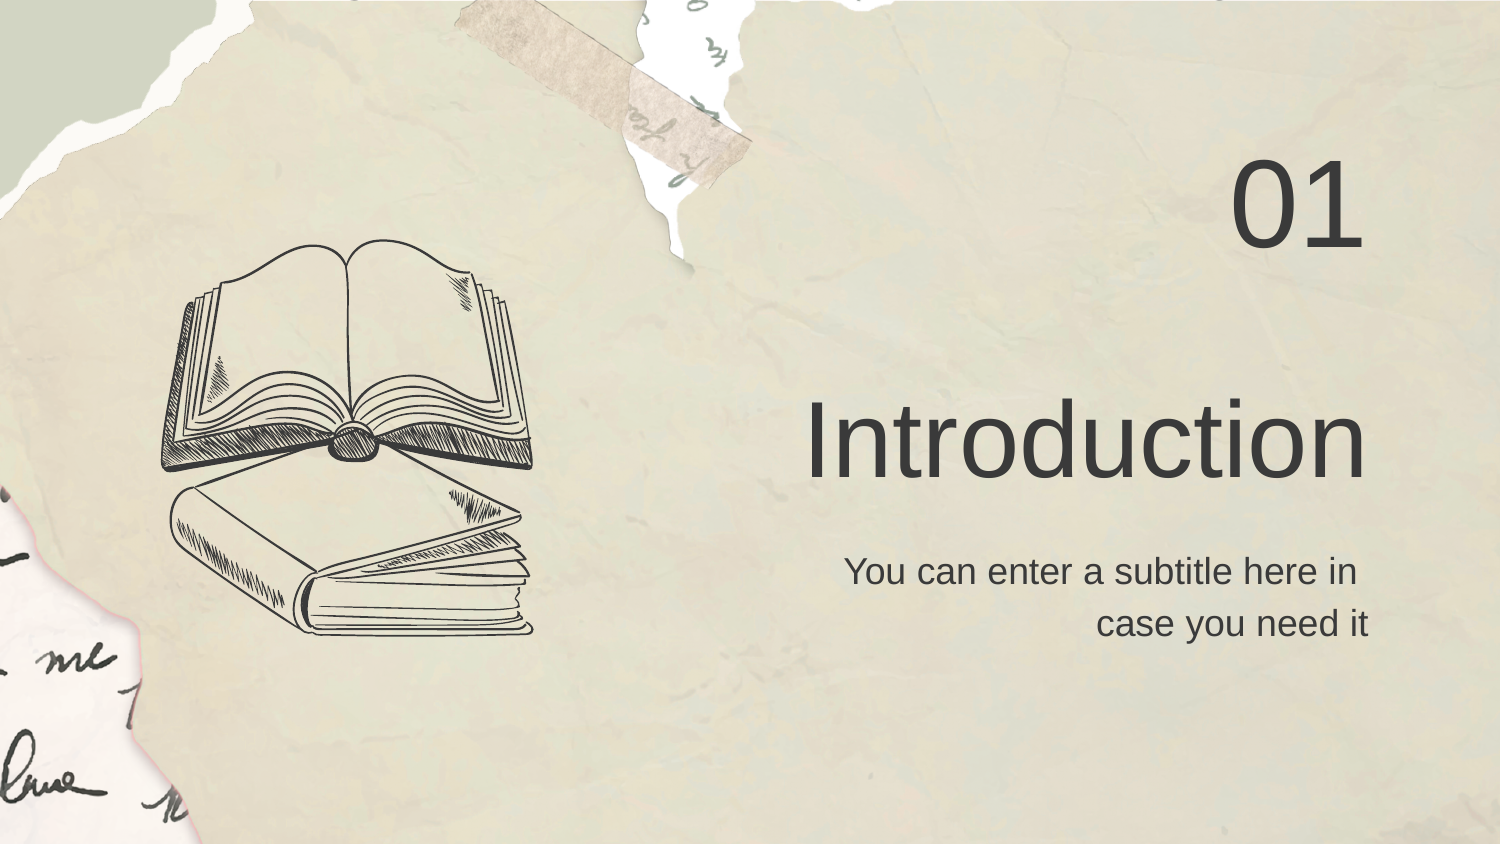

01

# Introduction

You can enter a subtitle here in
case you need it